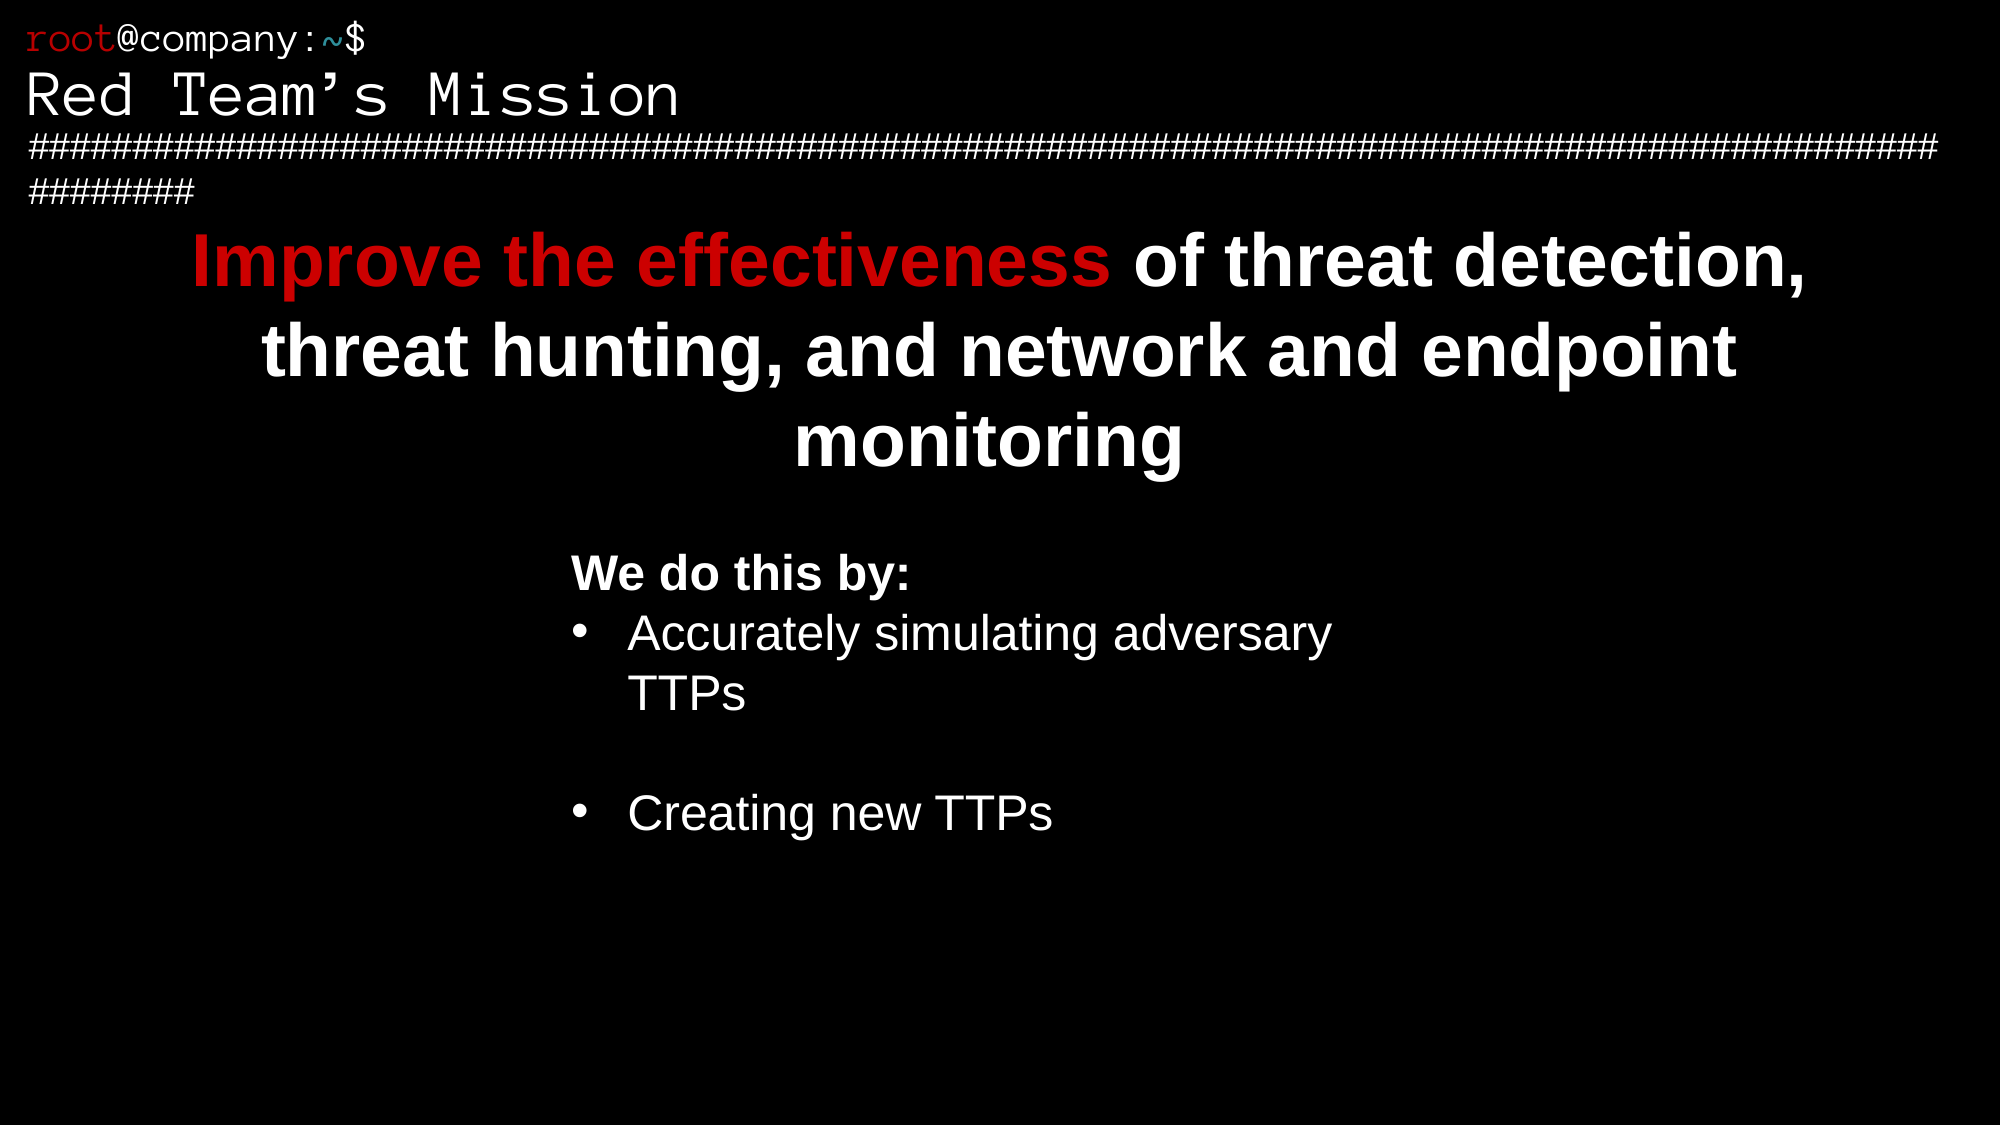

root@company:~$
Red Team’s Mission
####################################################################################################
Improve the effectiveness of threat detection, threat hunting, and network and endpoint monitoring
We do this by:
Accurately simulating adversary TTPs

Creating new TTPs